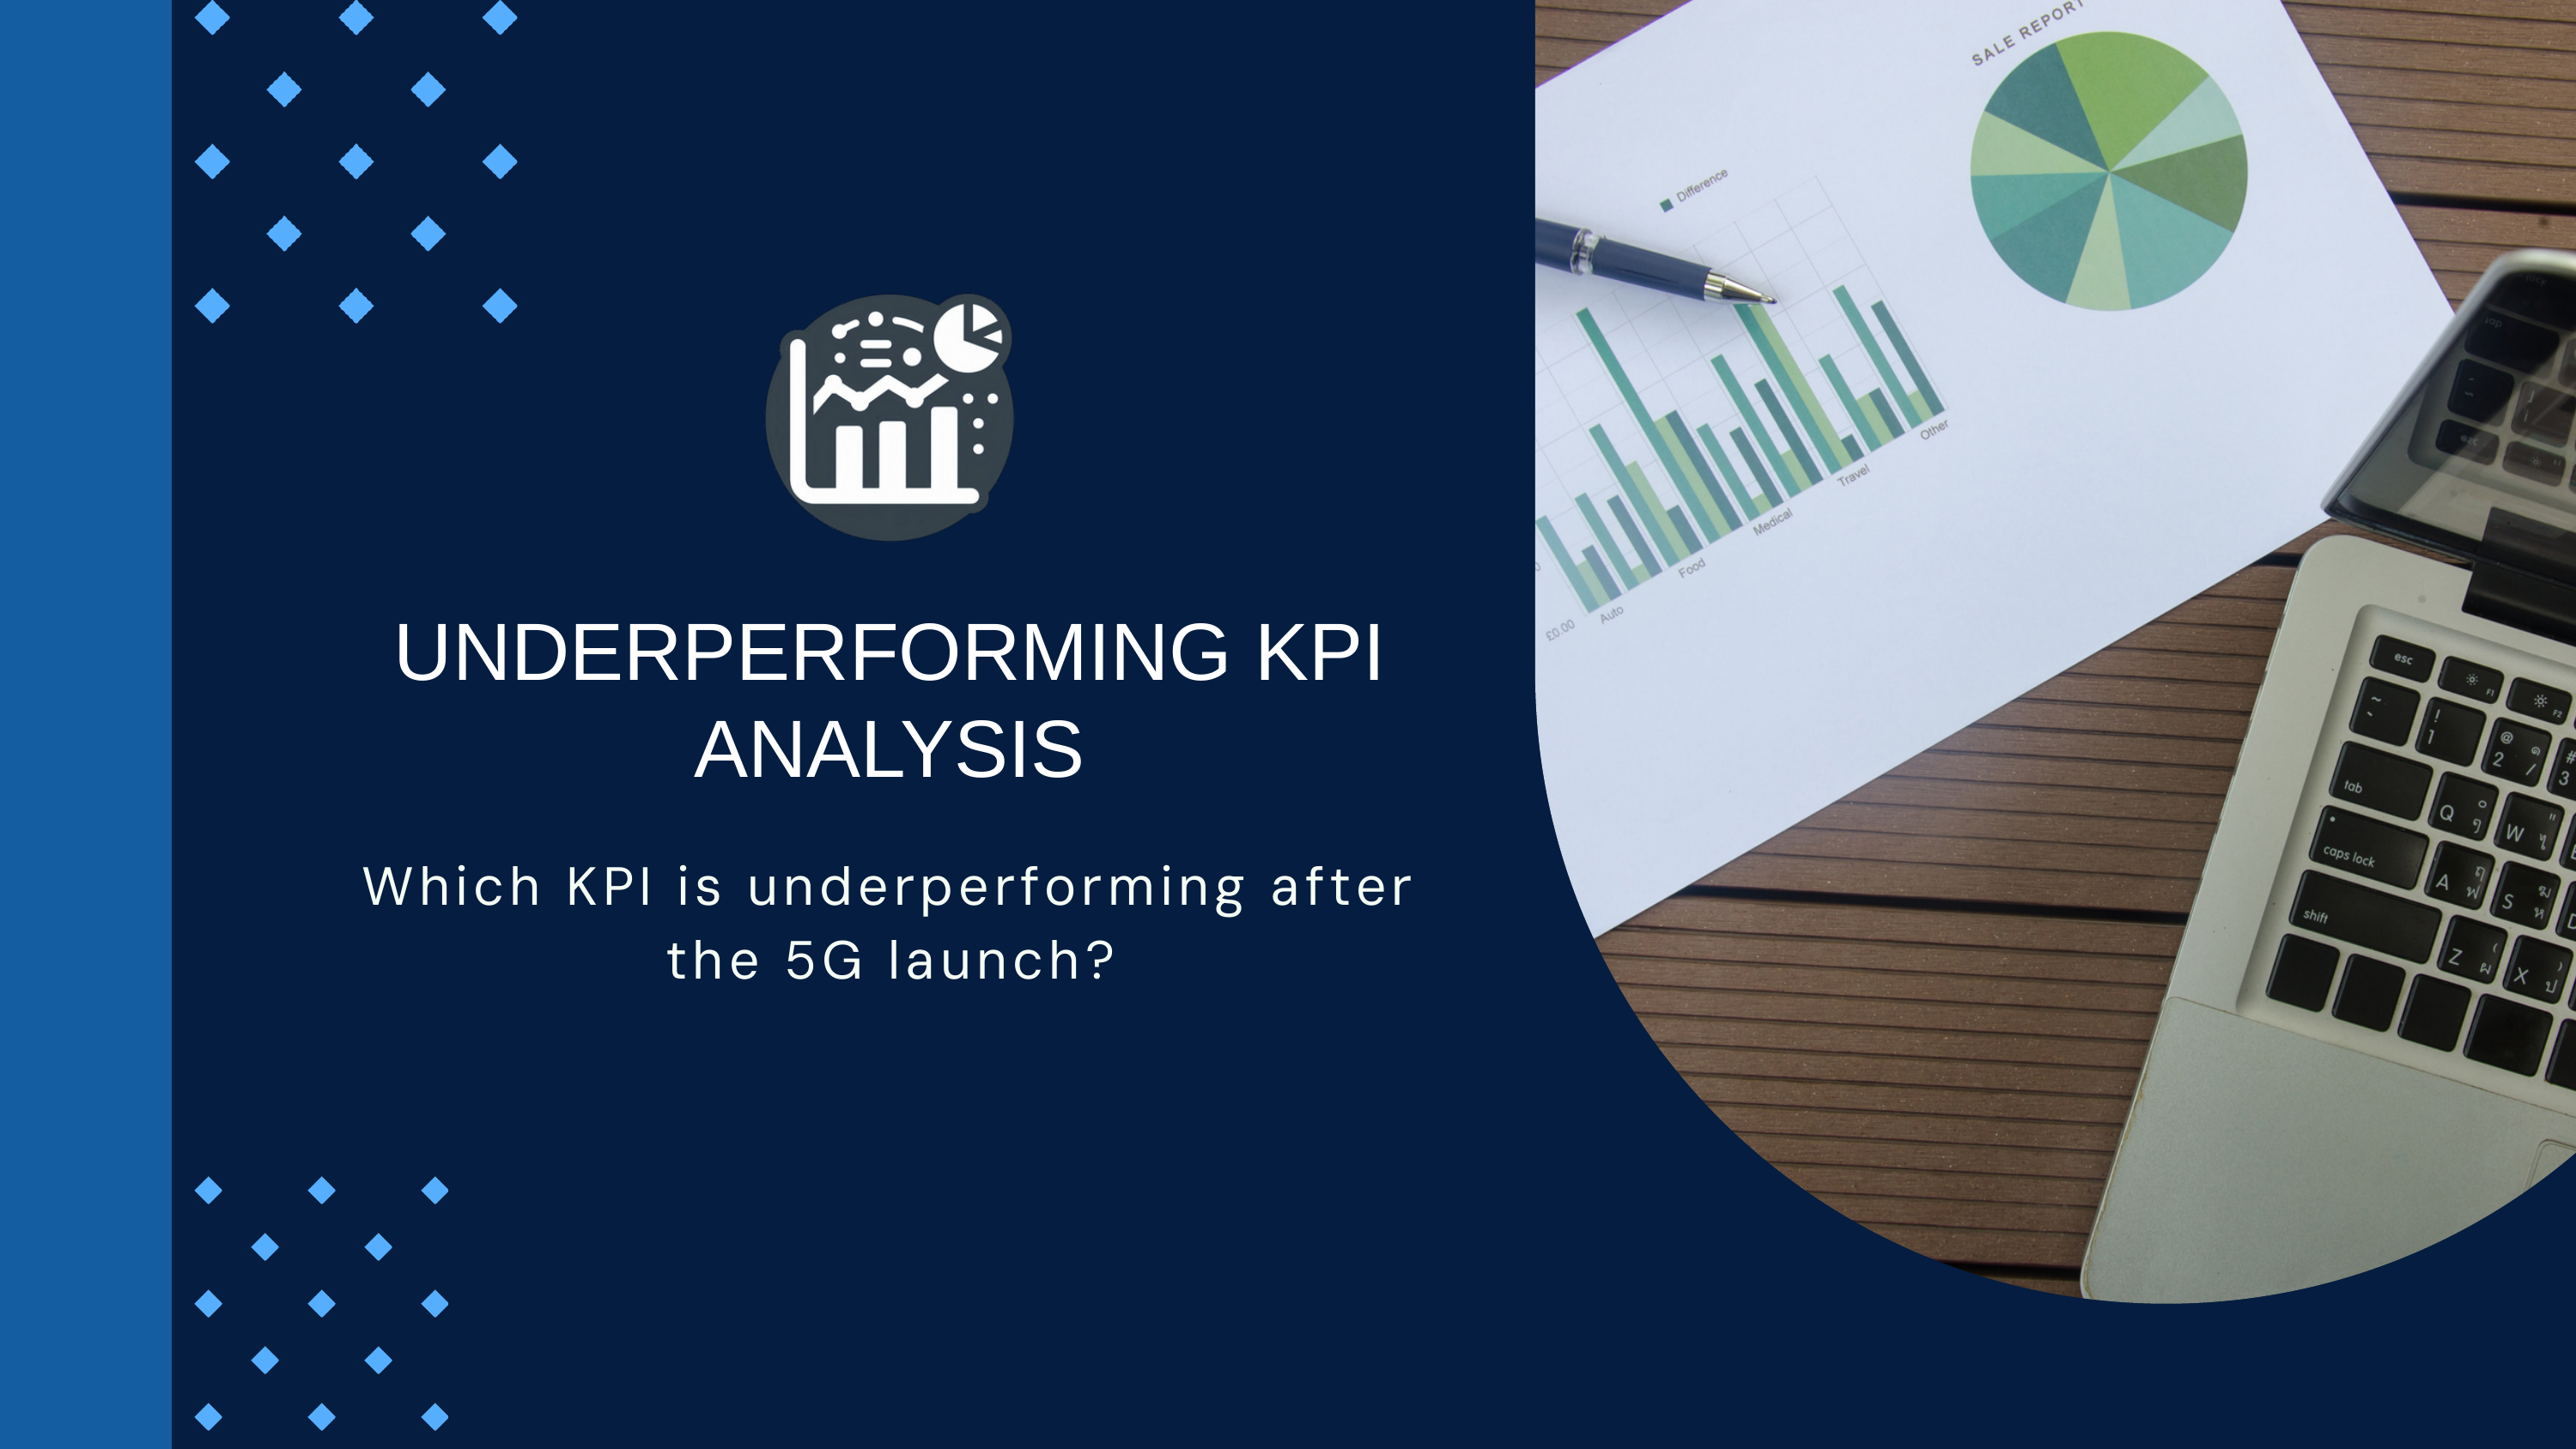

UNDERPERFORMING KPI ANALYSIS
Which KPI is underperforming after the 5G launch?